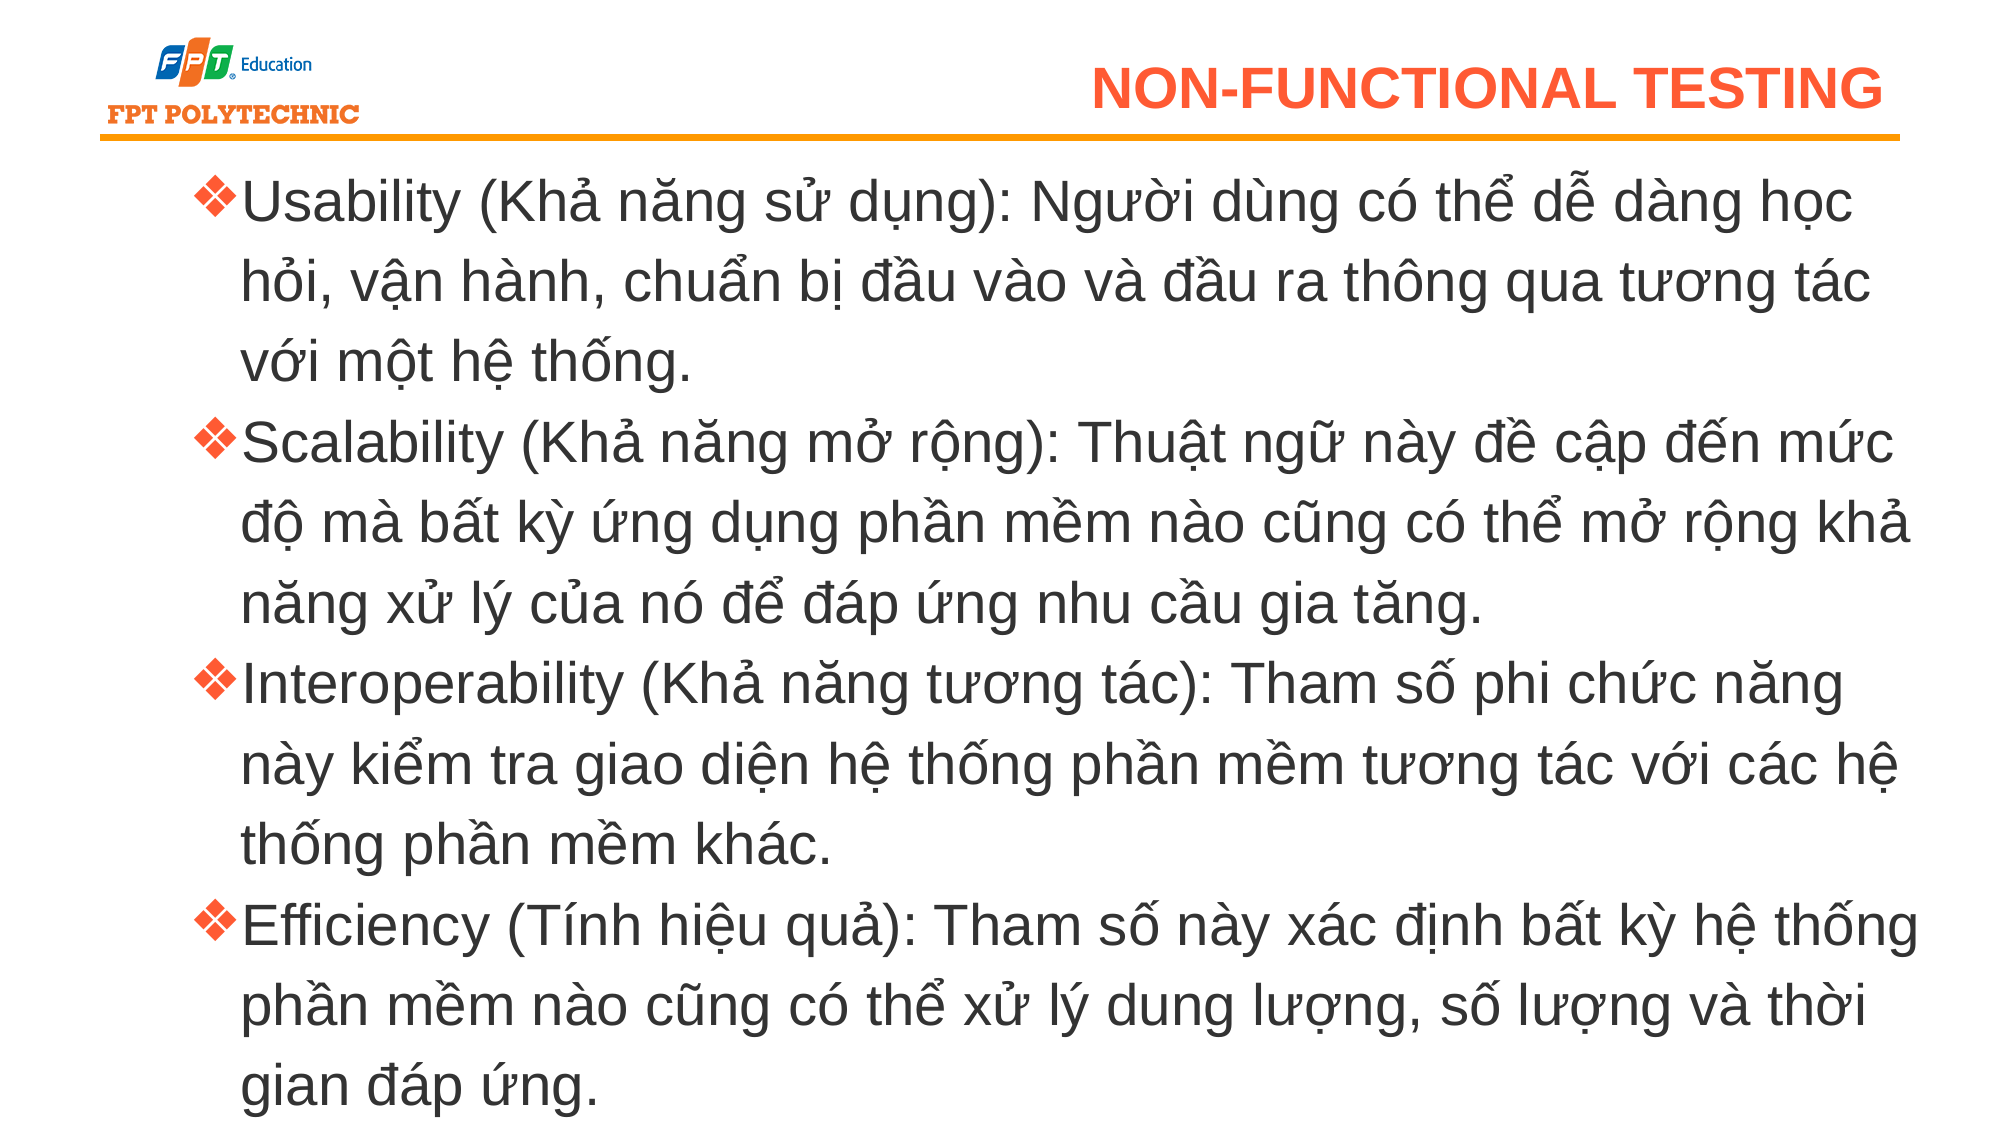

# non-functional testing
Usability (Khả năng sử dụng): Người dùng có thể dễ dàng học hỏi, vận hành, chuẩn bị đầu vào và đầu ra thông qua tương tác với một hệ thống.
Scalability (Khả năng mở rộng): Thuật ngữ này đề cập đến mức độ mà bất kỳ ứng dụng phần mềm nào cũng có thể mở rộng khả năng xử lý của nó để đáp ứng nhu cầu gia tăng.
Interoperability (Khả năng tương tác): Tham số phi chức năng này kiểm tra giao diện hệ thống phần mềm tương tác với các hệ thống phần mềm khác.
Efficiency (Tính hiệu quả): Tham số này xác định bất kỳ hệ thống phần mềm nào cũng có thể xử lý dung lượng, số lượng và thời gian đáp ứng.